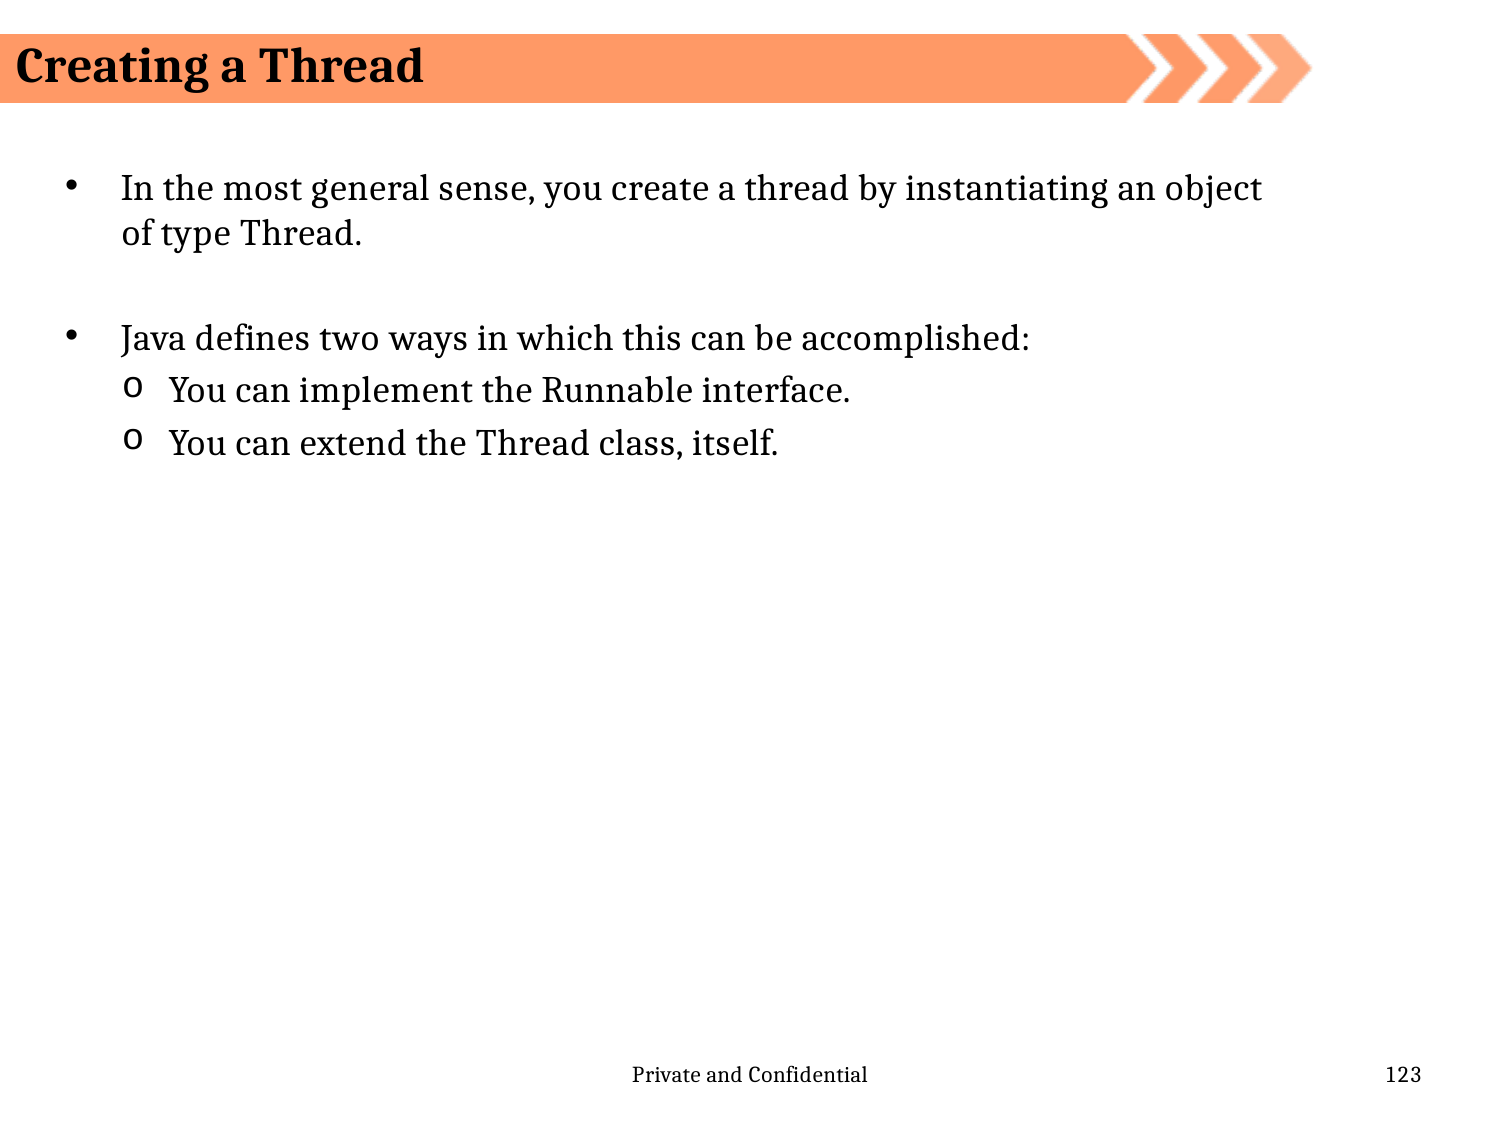

Creating a Thread
In the most general sense, you create a thread by instantiating an object of type Thread.

Java defines two ways in which this can be accomplished:
You can implement the Runnable interface.
You can extend the Thread class, itself.